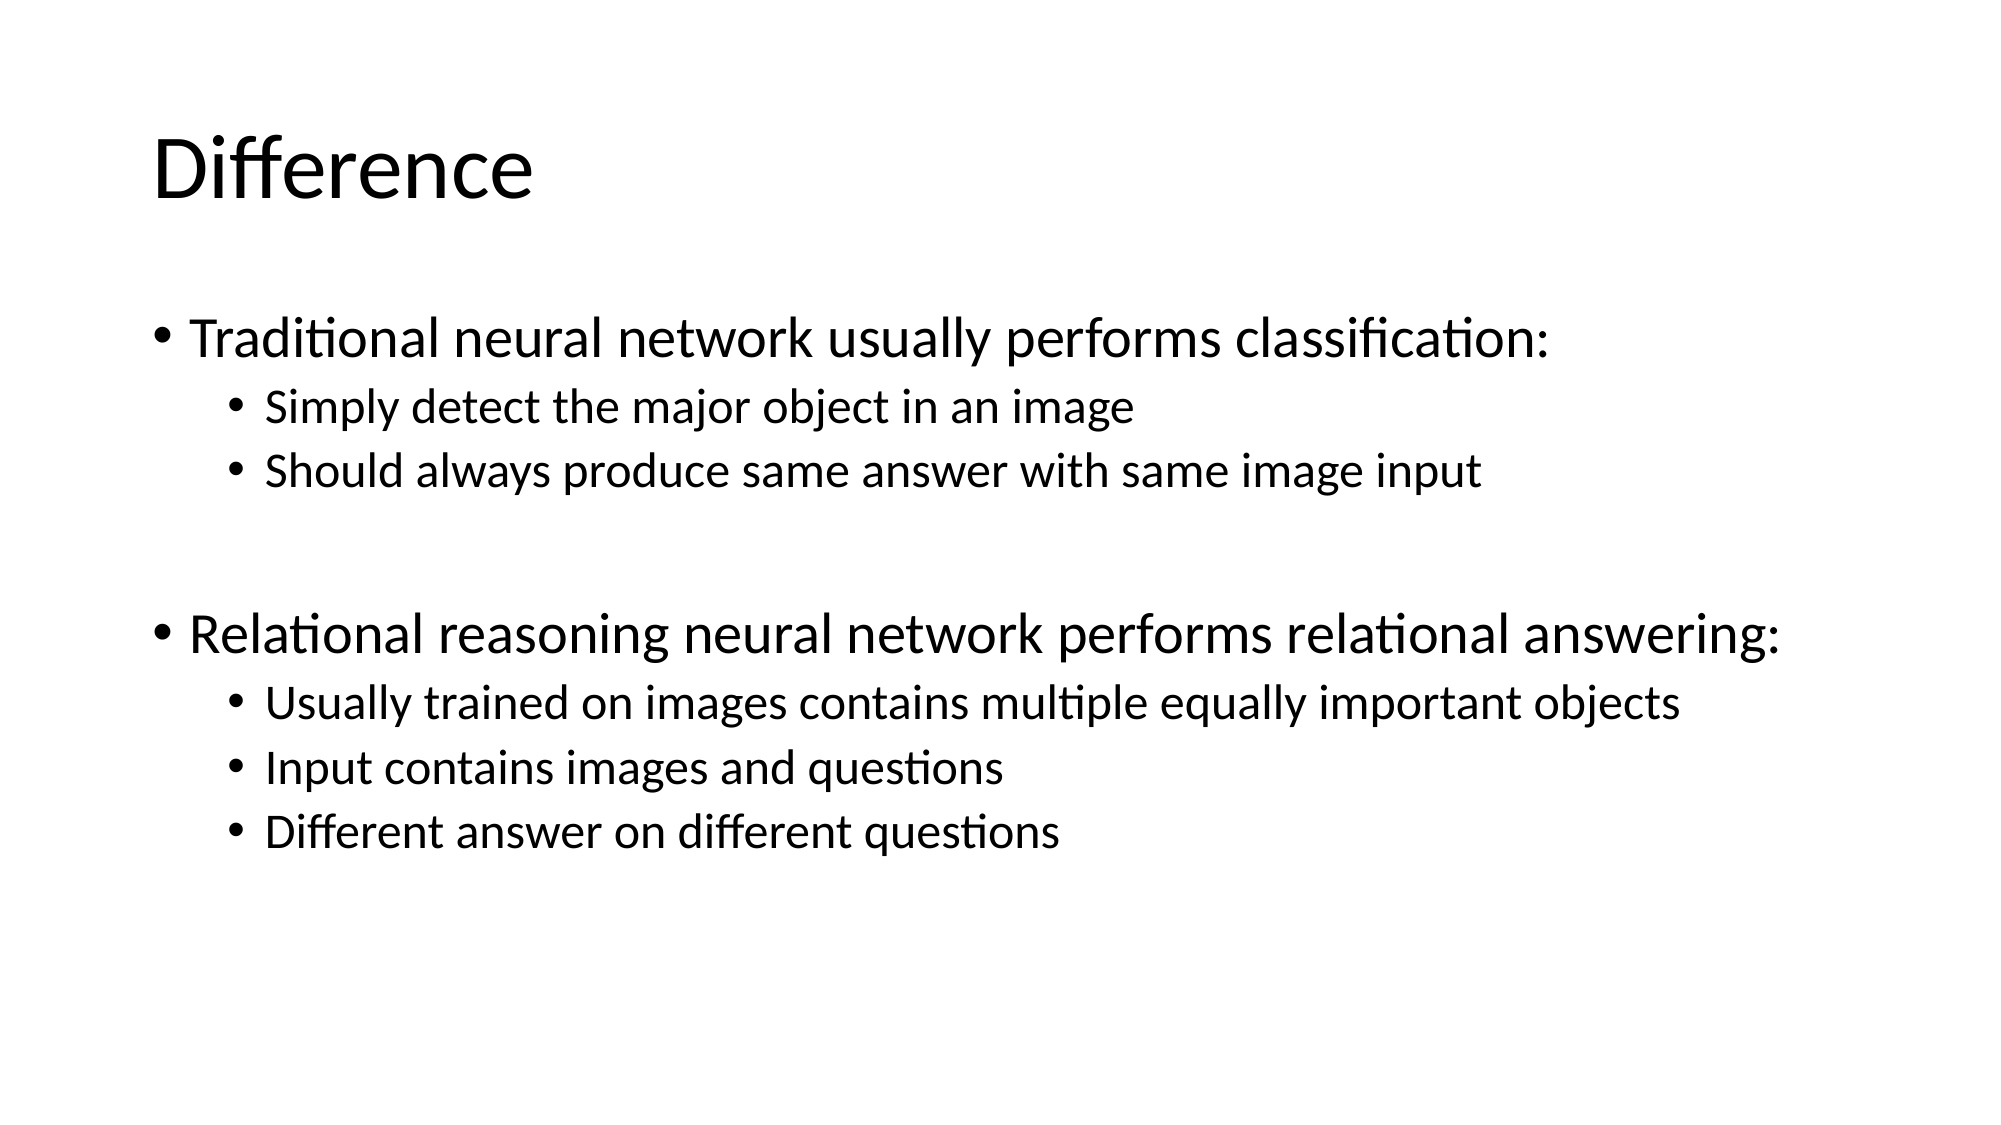

# Difference
Traditional neural network usually performs classification:
Simply detect the major object in an image
Should always produce same answer with same image input

Relational reasoning neural network performs relational answering:
Usually trained on images contains multiple equally important objects
Input contains images and questions
Different answer on different questions